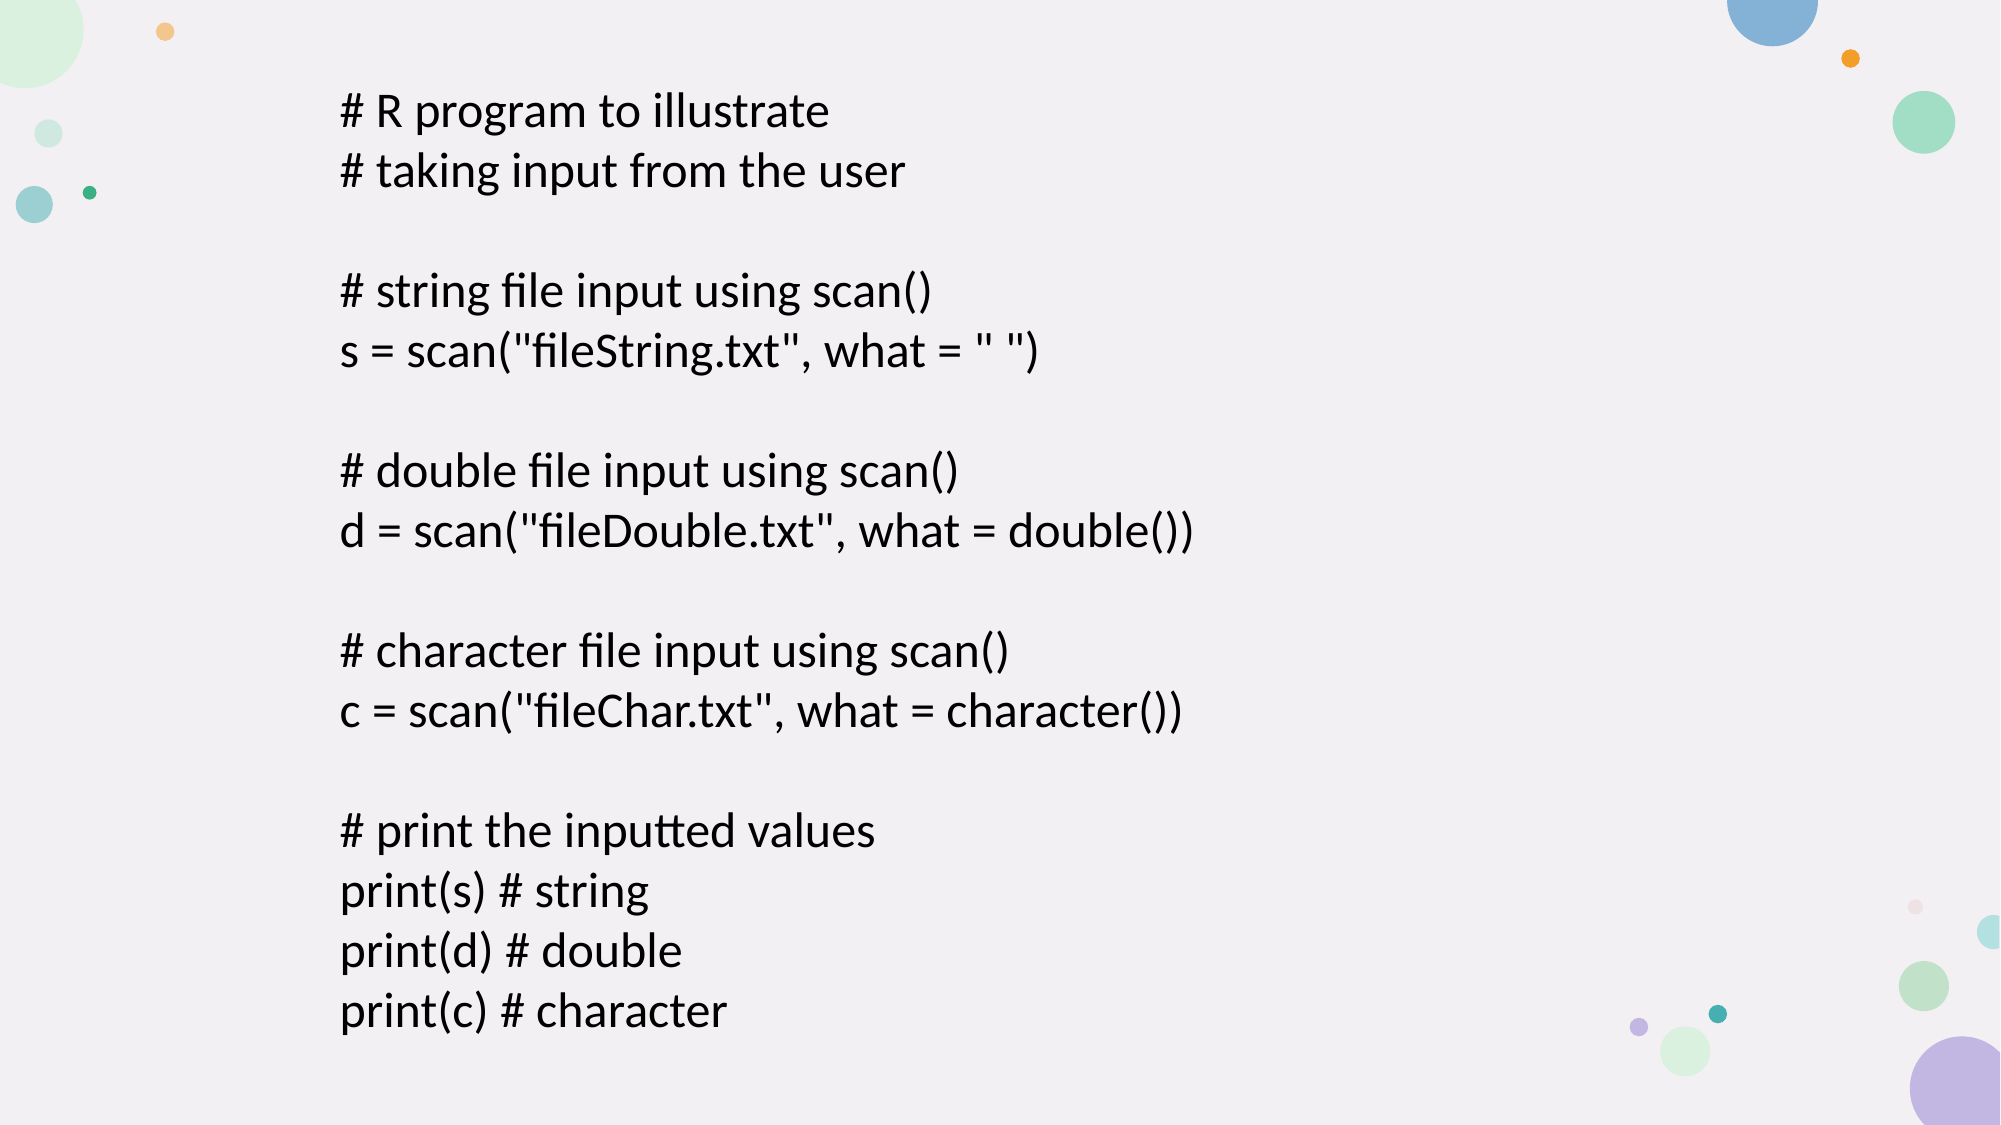

# R program to illustrate
# taking input from the user

# string file input using scan()
s = scan("fileString.txt", what = " ")

# double file input using scan()
d = scan("fileDouble.txt", what = double())

# character file input using scan()
c = scan("fileChar.txt", what = character())

# print the inputted values
print(s) # string
print(d) # double
print(c) # character